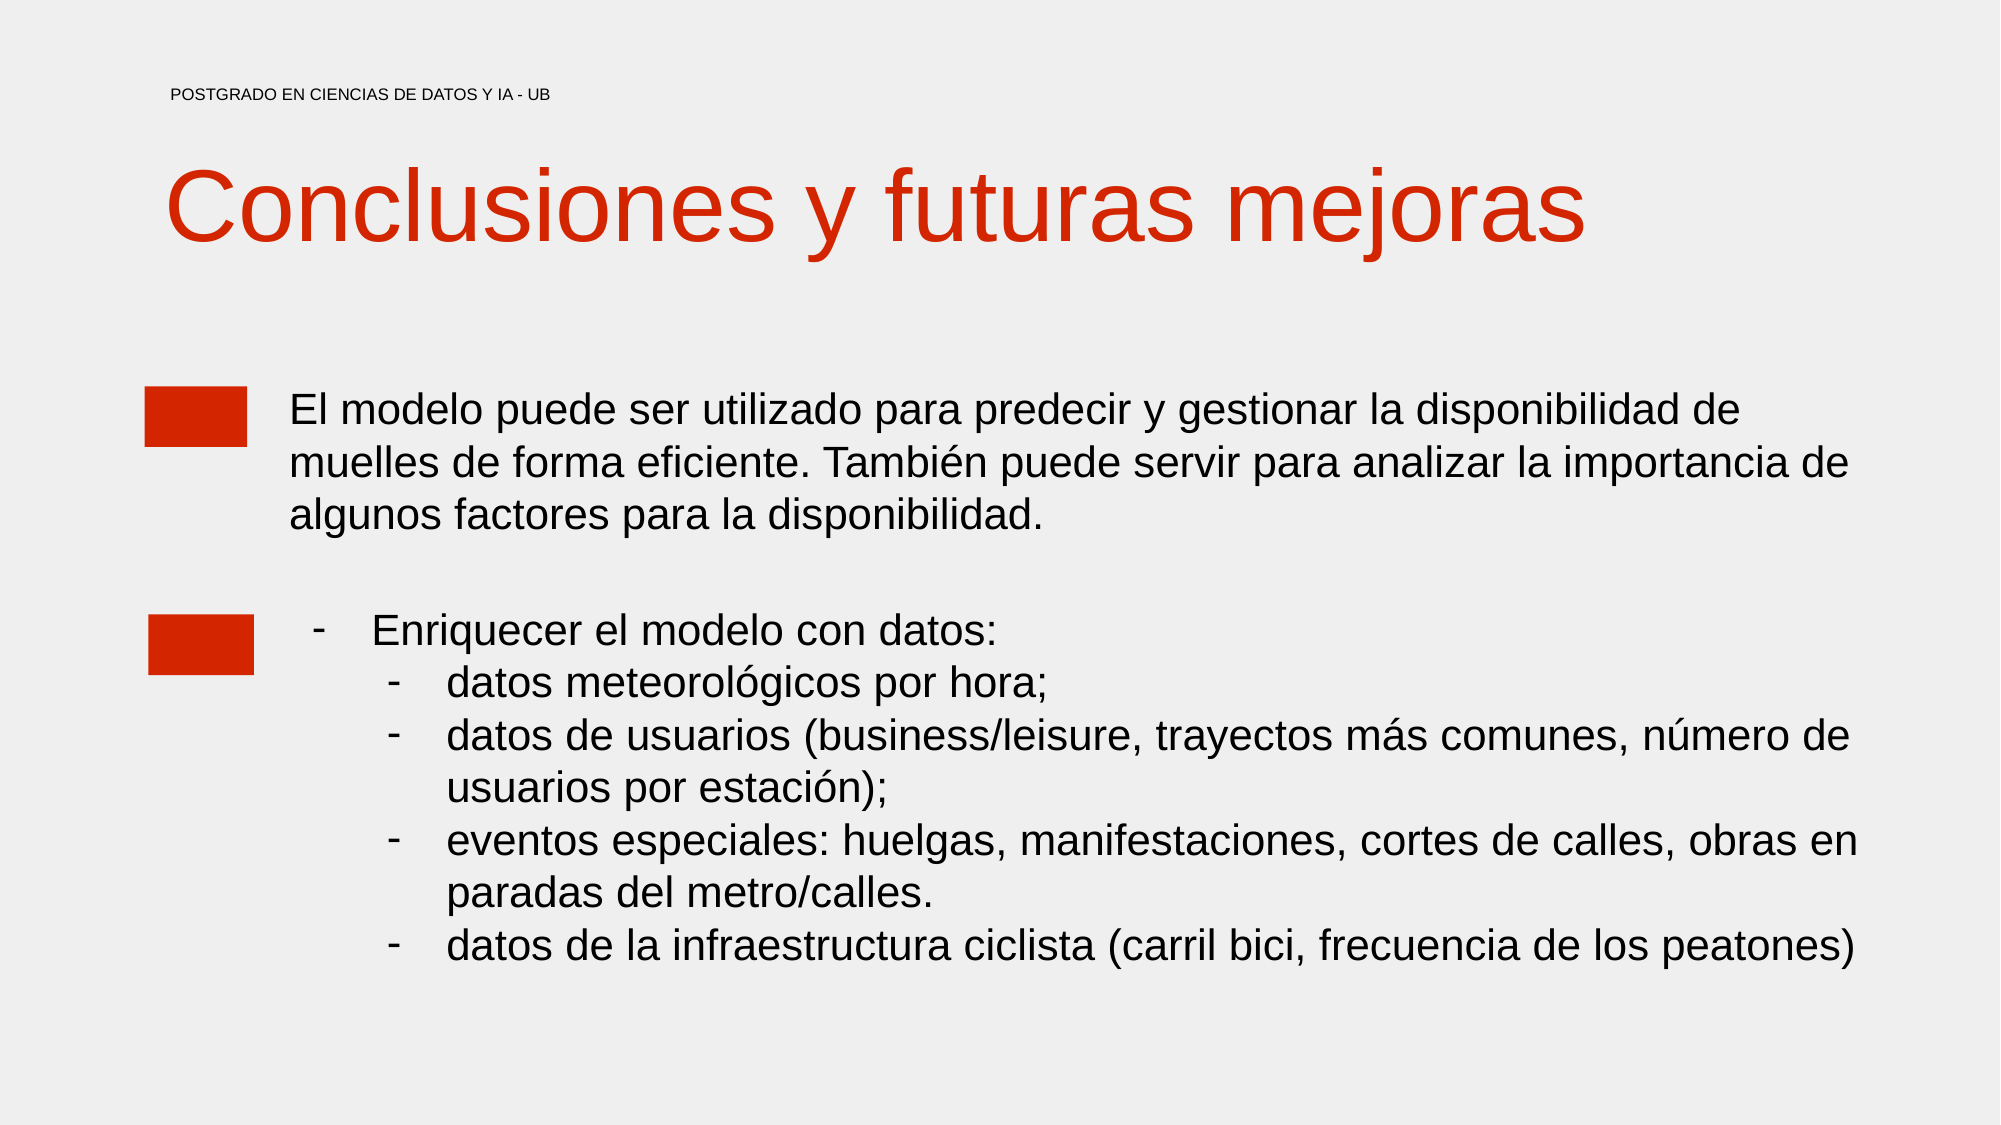

POSTGRADO EN CIENCIAS DE DATOS Y IA - UB
Conclusiones y futuras mejoras
El modelo puede ser utilizado para predecir y gestionar la disponibilidad de muelles de forma eficiente. También puede servir para analizar la importancia de algunos factores para la disponibilidad.

Enriquecer el modelo con datos:
datos meteorológicos por hora;
datos de usuarios (business/leisure, trayectos más comunes, número de usuarios por estación);
eventos especiales: huelgas, manifestaciones, cortes de calles, obras en paradas del metro/calles.
datos de la infraestructura ciclista (carril bici, frecuencia de los peatones)